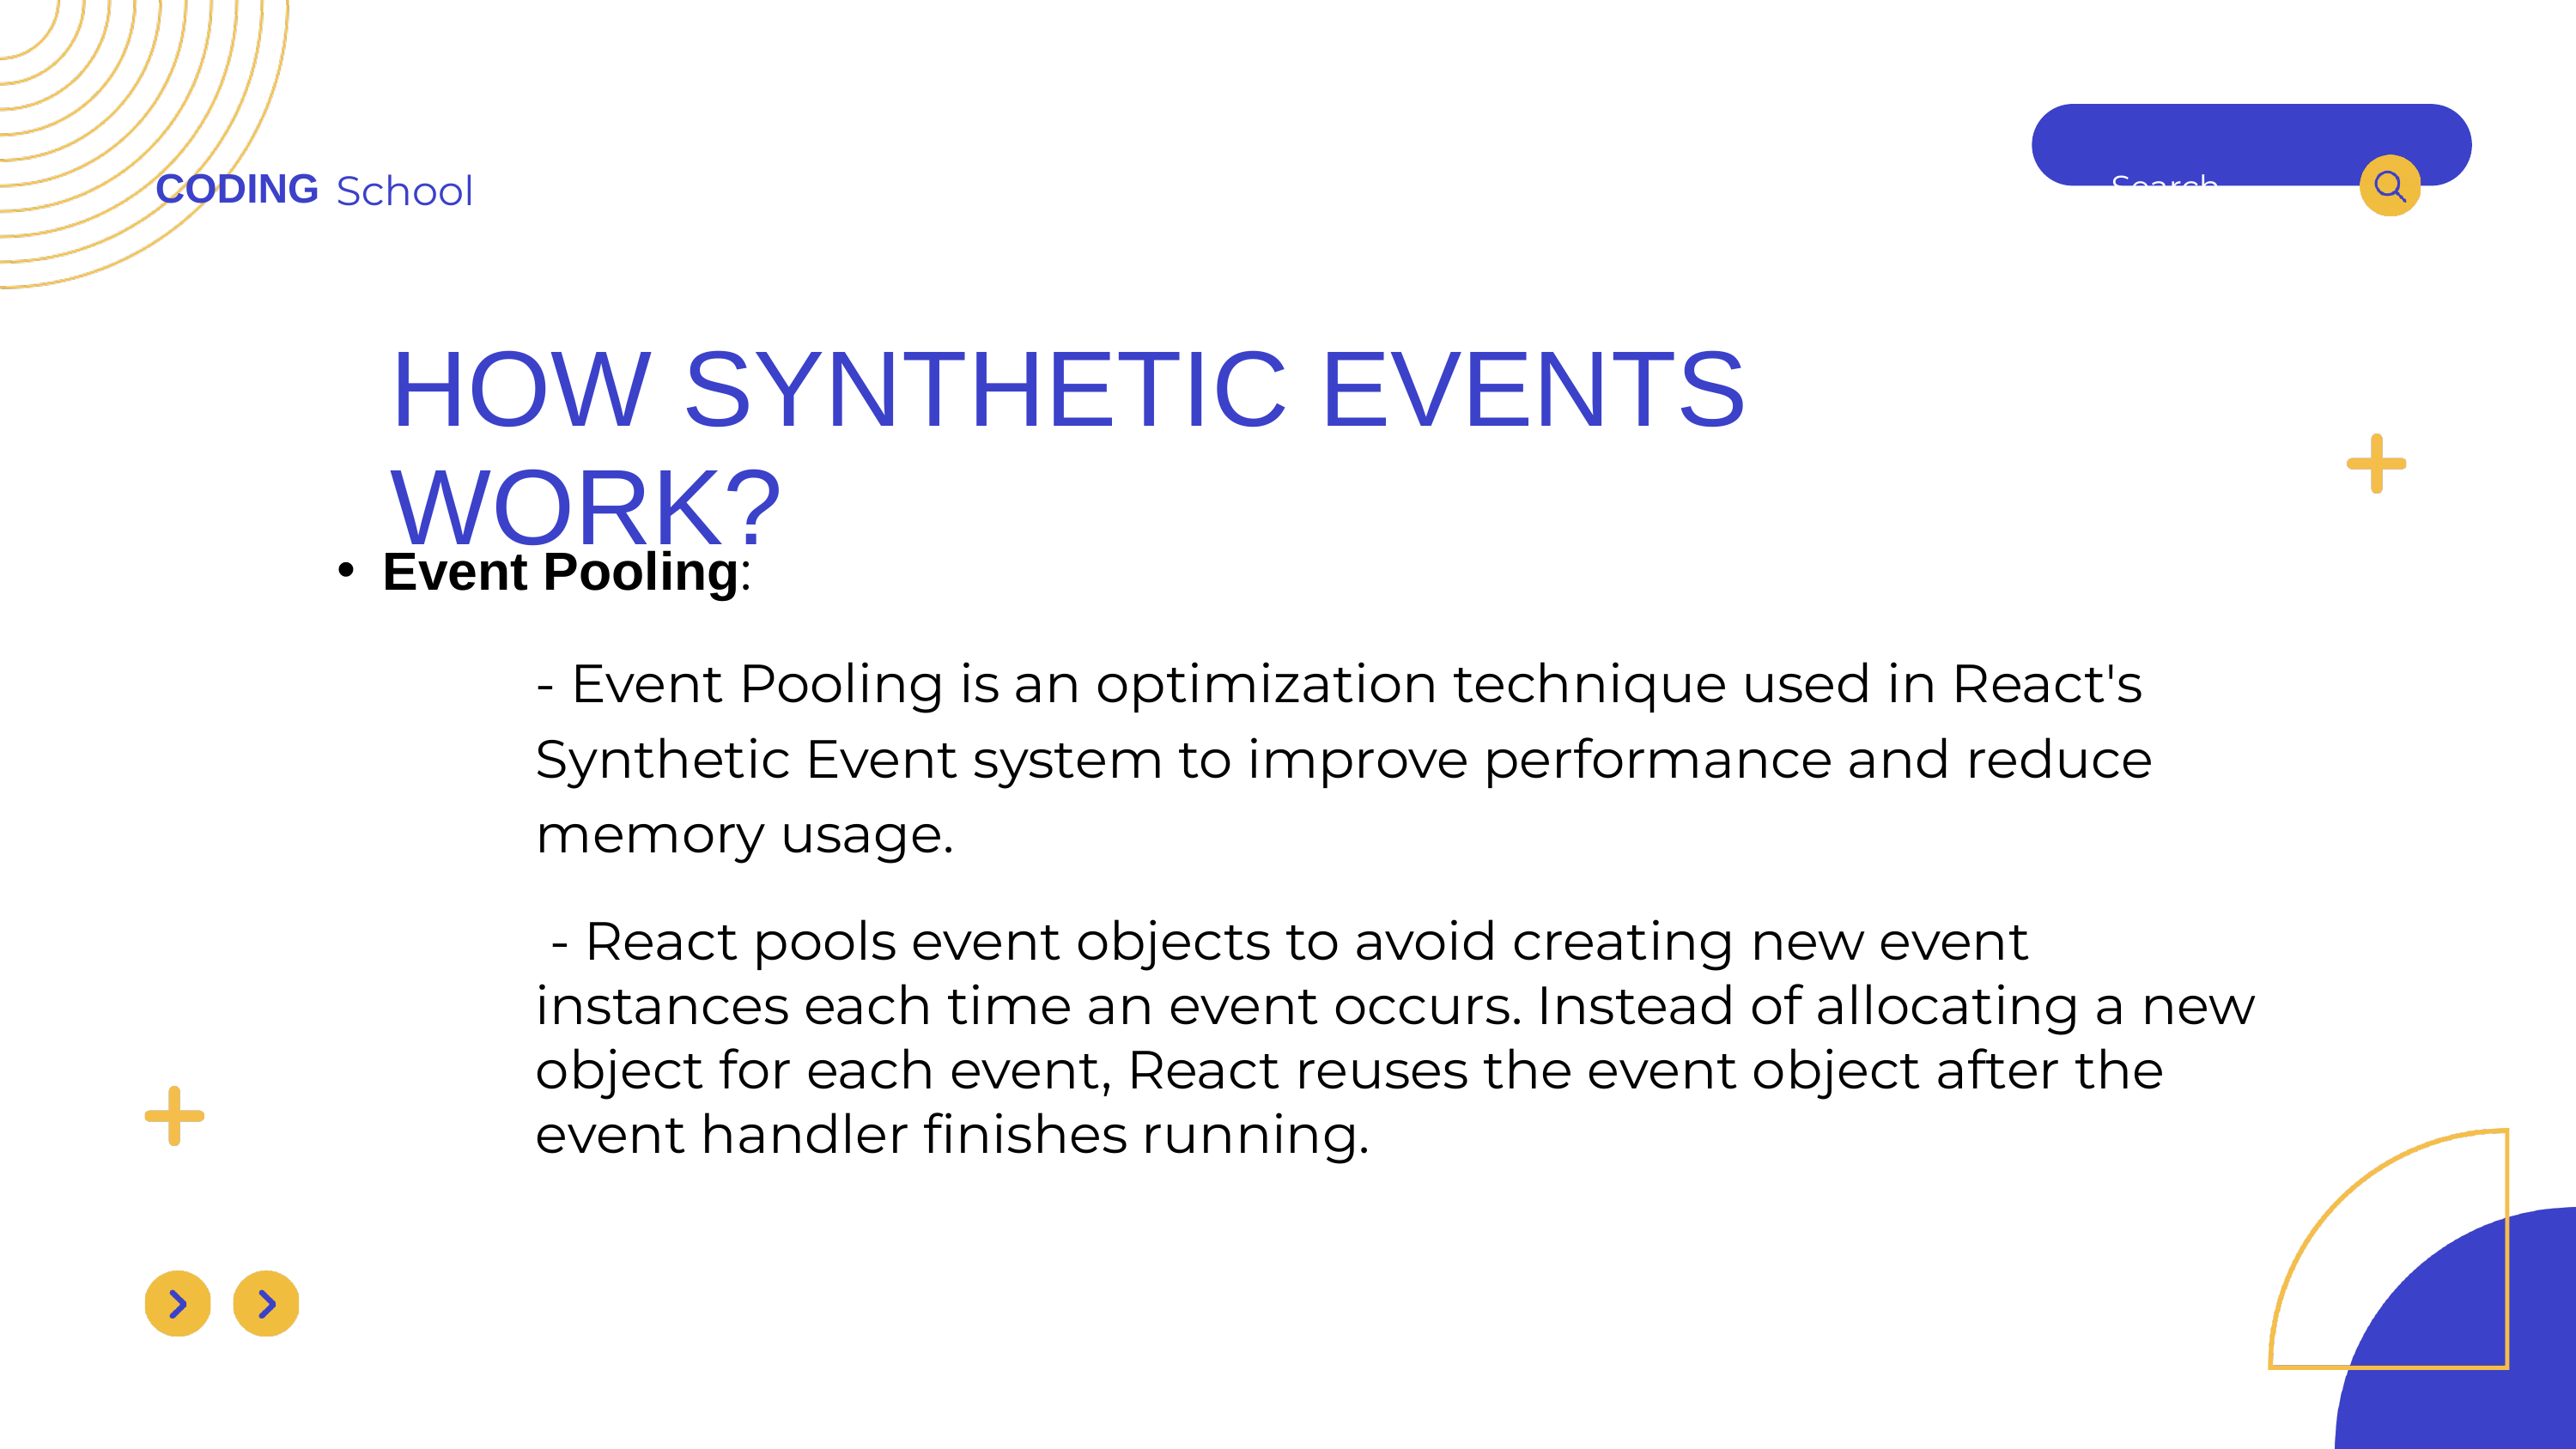

CODING

School
Search . . .

HOW SYNTHETIC EVENTS WORK?

Event Pooling:
- Event Pooling is an optimization technique used in React's Synthetic Event system to improve performance and reduce memory usage.
 - React pools event objects to avoid creating new event instances each time an event occurs. Instead of allocating a new object for each event, React reuses the event object after the event handler finishes running.